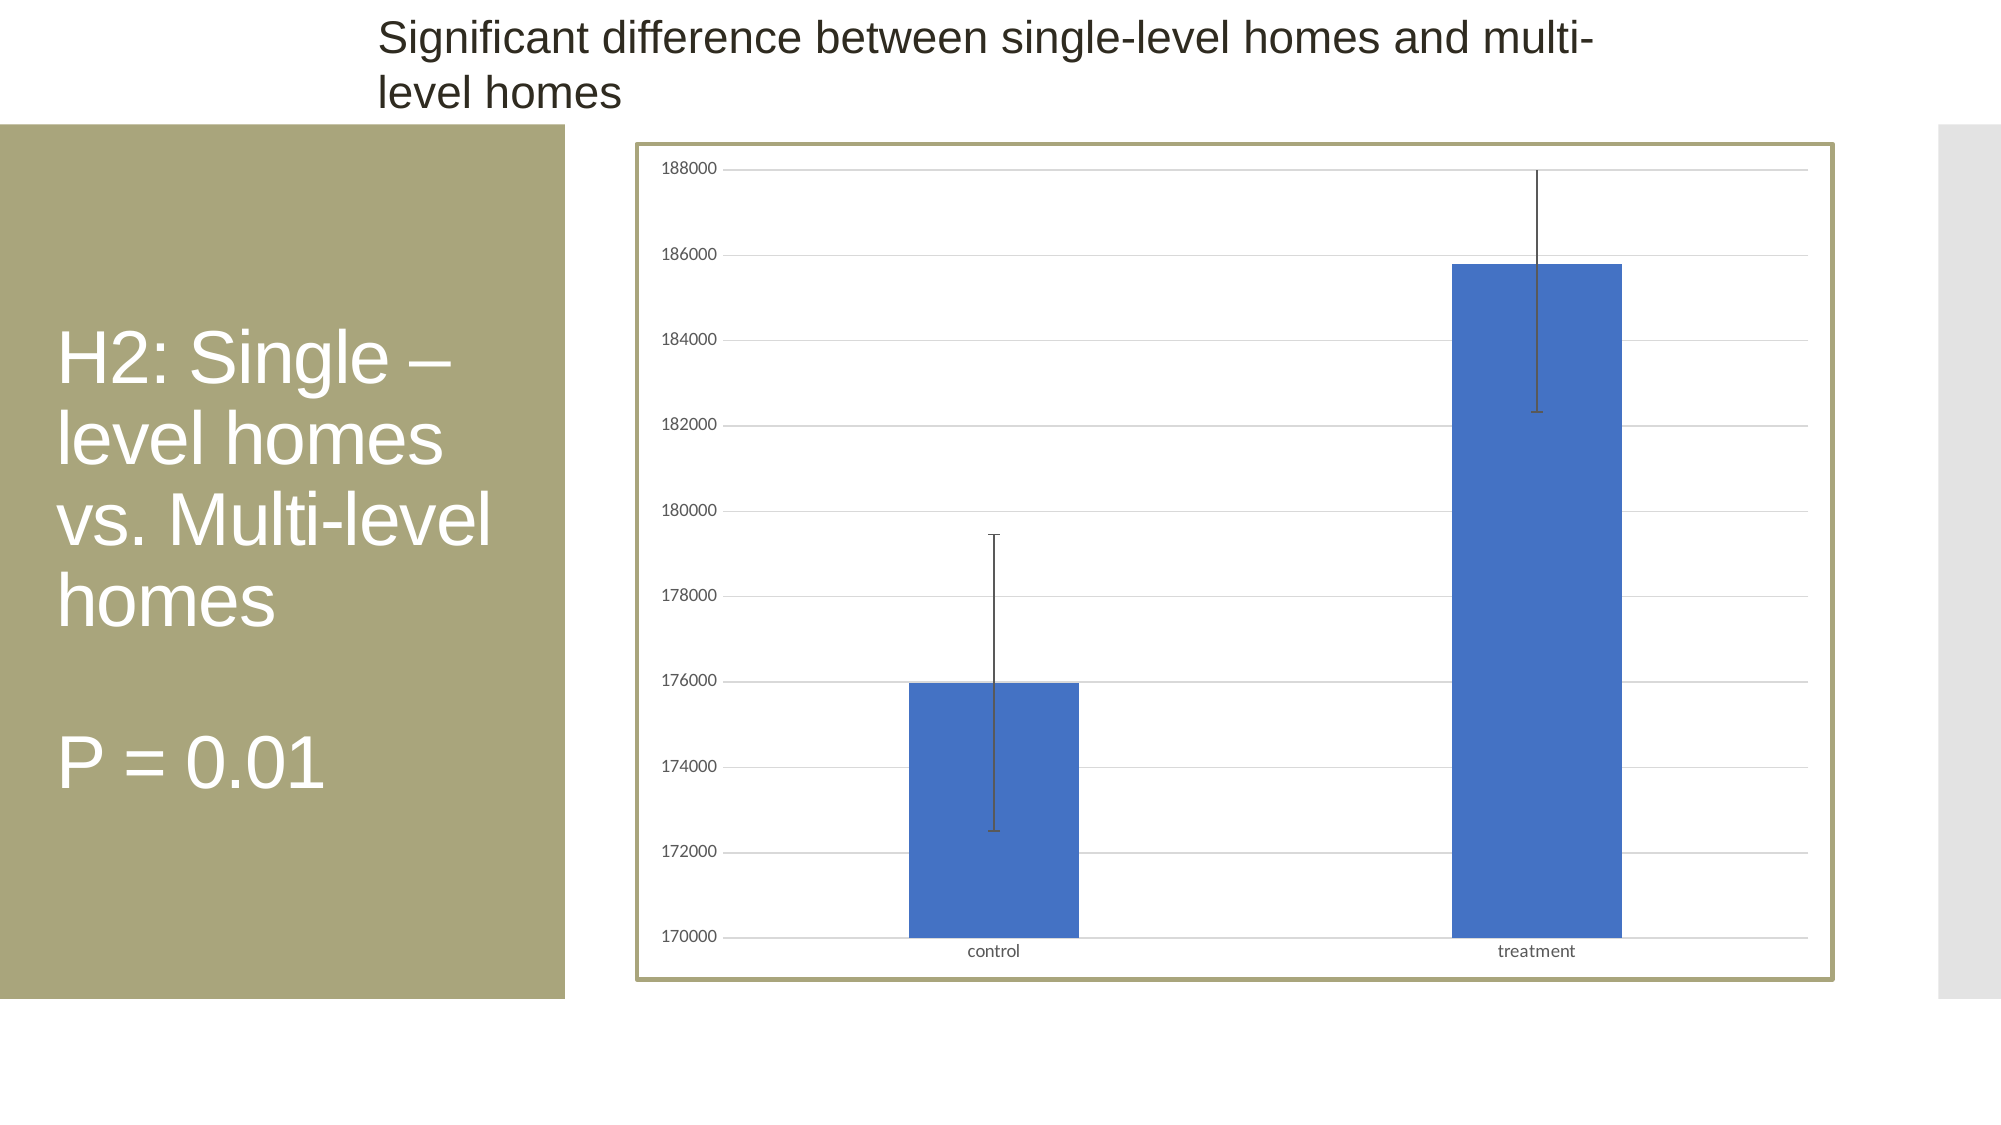

Significant difference between single-level homes and multi-level homes

### Chart

| Category |  |
|---|---|
| control | 175985.4779614325 |
| treatment | 185803.11852861036 |
# H2: Single – level homes vs. Multi-level homes
P = 0.01